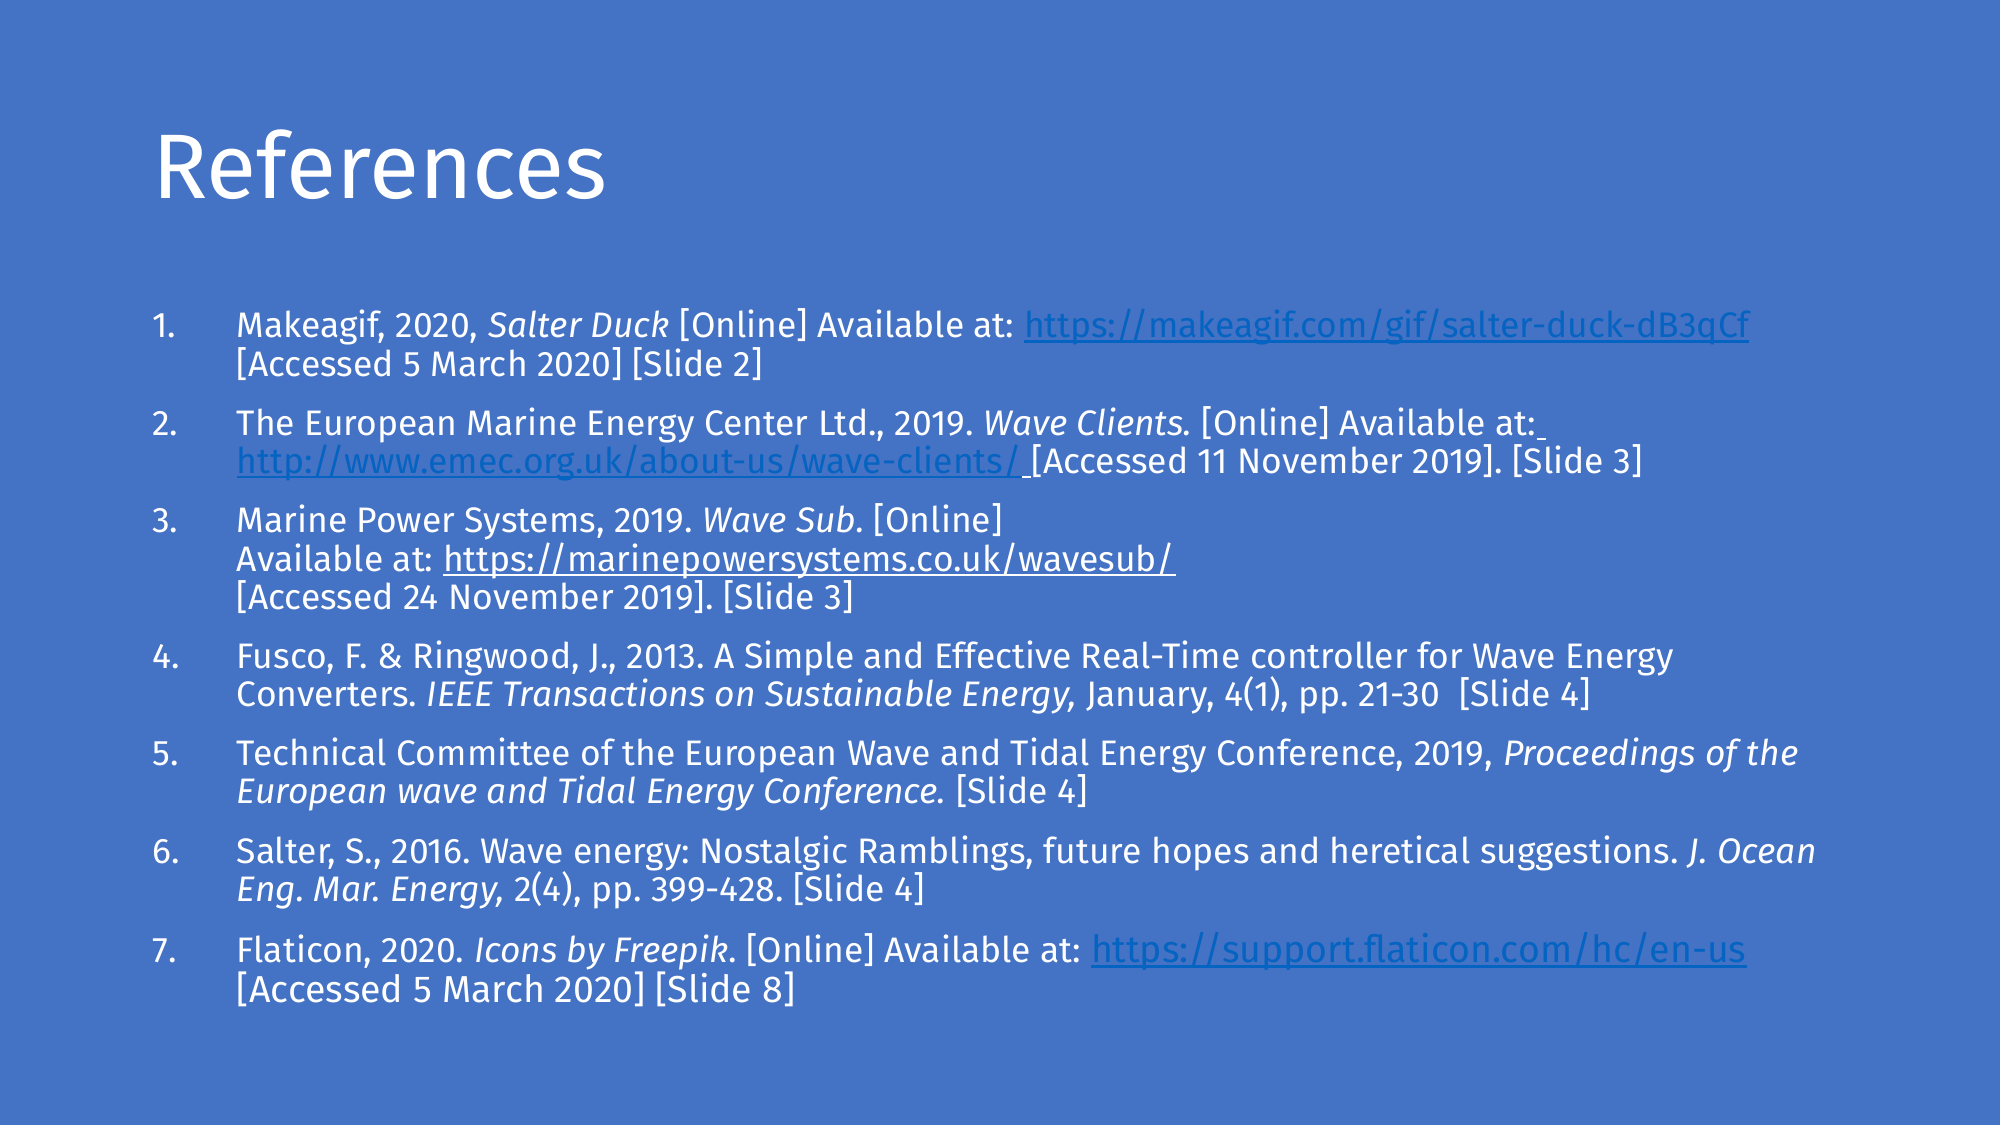

# References
Makeagif, 2020, Salter Duck [Online] Available at: https://makeagif.com/gif/salter-duck-dB3qCf [Accessed 5 March 2020] [Slide 2]
The European Marine Energy Center Ltd., 2019. Wave Clients. [Online] Available at: http://www.emec.org.uk/about-us/wave-clients/ [Accessed 11 November 2019]. [Slide 3]
Marine Power Systems, 2019. Wave Sub. [Online]
Available at: https://marinepowersystems.co.uk/wavesub/
[Accessed 24 November 2019]. [Slide 3]
Fusco, F. & Ringwood, J., 2013. A Simple and Effective Real-Time controller for Wave Energy Converters. IEEE Transactions on Sustainable Energy, January, 4(1), pp. 21-30  [Slide 4]
Technical Committee of the European Wave and Tidal Energy Conference, 2019, Proceedings of the European wave and Tidal Energy Conference. [Slide 4]
Salter, S., 2016. Wave energy: Nostalgic Ramblings, future hopes and heretical suggestions. J. Ocean Eng. Mar. Energy, 2(4), pp. 399-428. [Slide 4]
Flaticon, 2020. Icons by Freepik. [Online] Available at: https://support.flaticon.com/hc/en-us [Accessed 5 March 2020] [Slide 8]